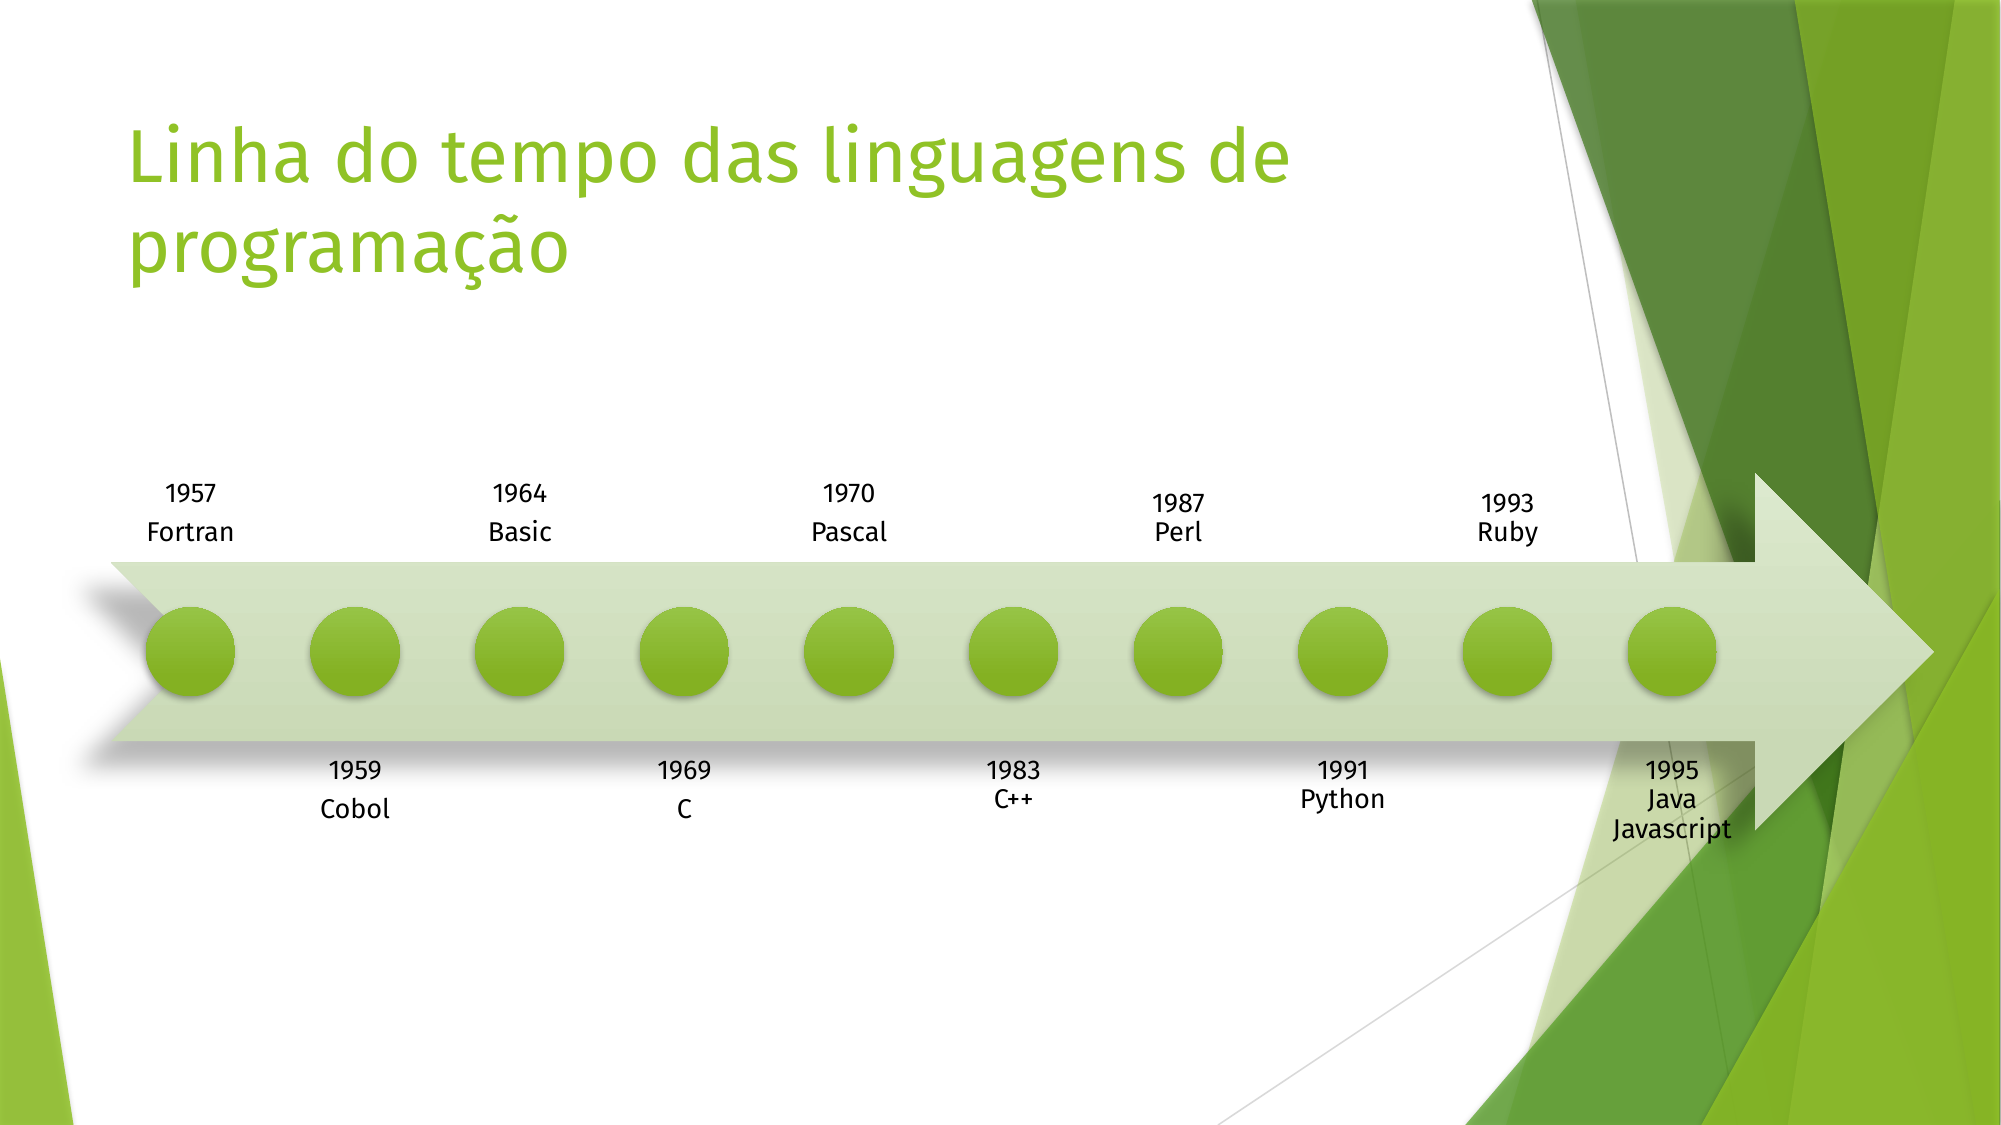

# Linha do tempo das linguagens de programação
1957
Fortran
1959
Cobol
1964
Basic
1969
C
1970
Pascal
1983
C++
1987
Perl
1991
Python
1993
Ruby
1995
Java
Javascript